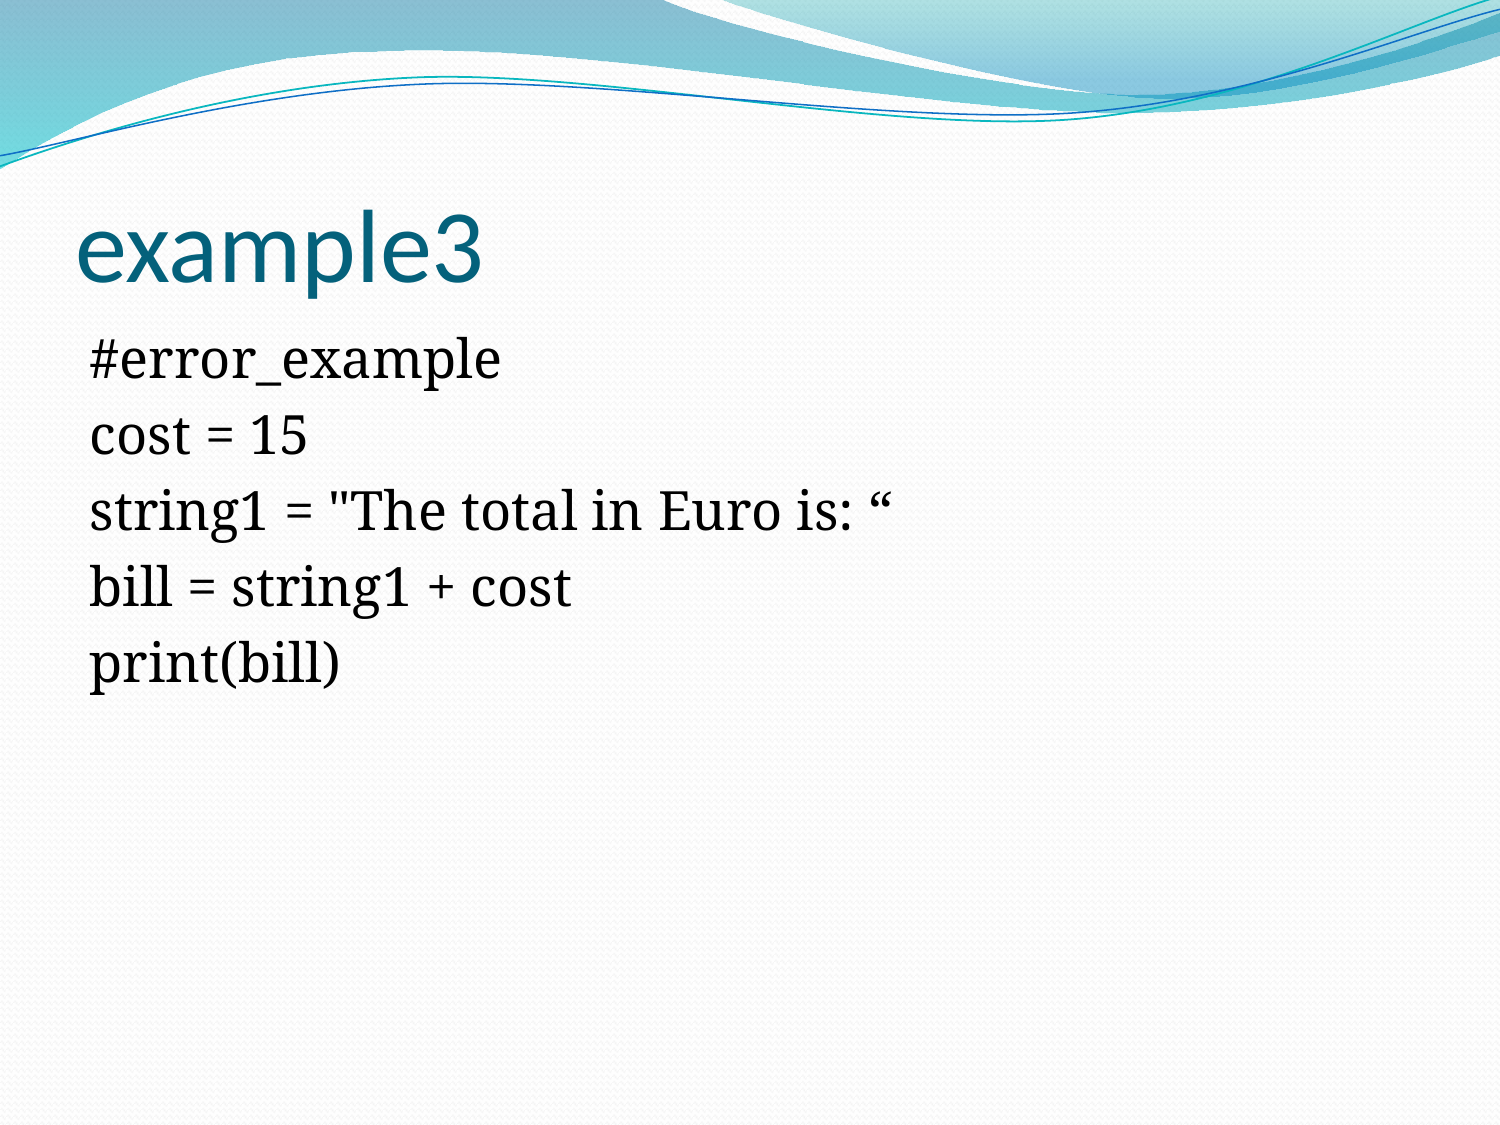

# example3
#error_example
cost = 15
string1 = "The total in Euro is: “
bill = string1 + cost
print(bill)